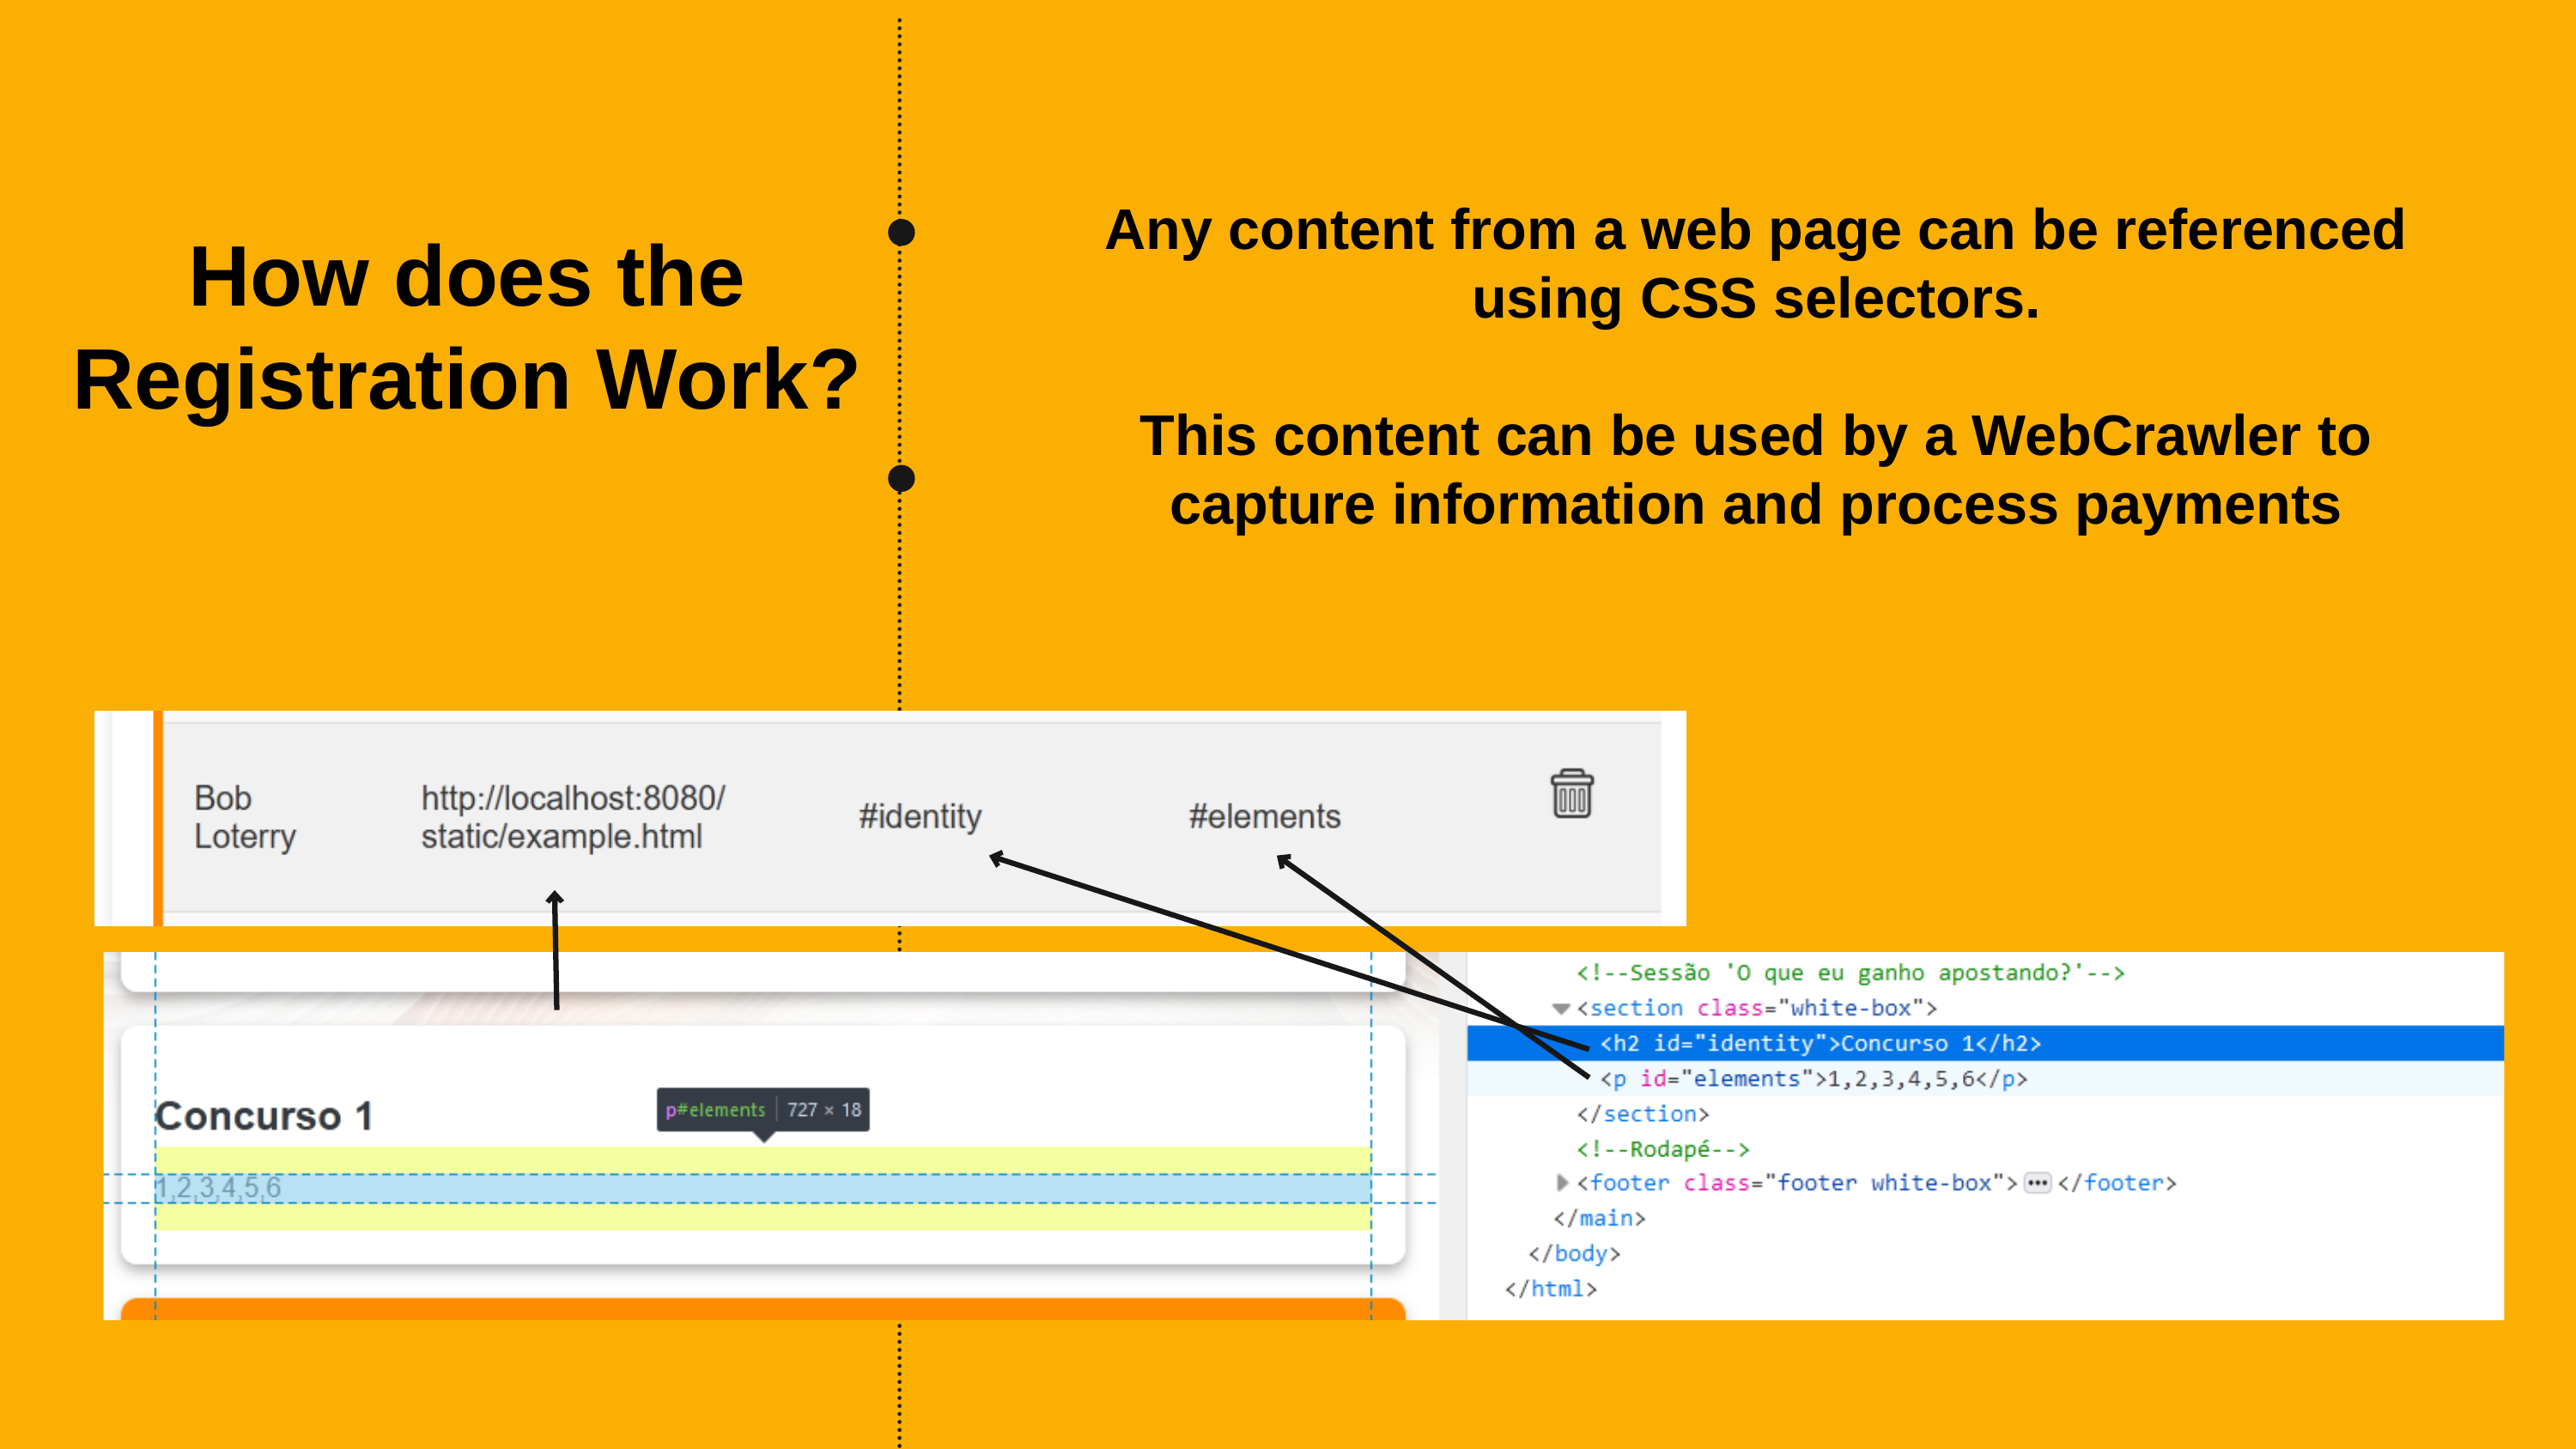

Any content from a web page can be referenced using CSS selectors.

This content can be used by a WebCrawler to capture information and process payments

How does the Registration Work?